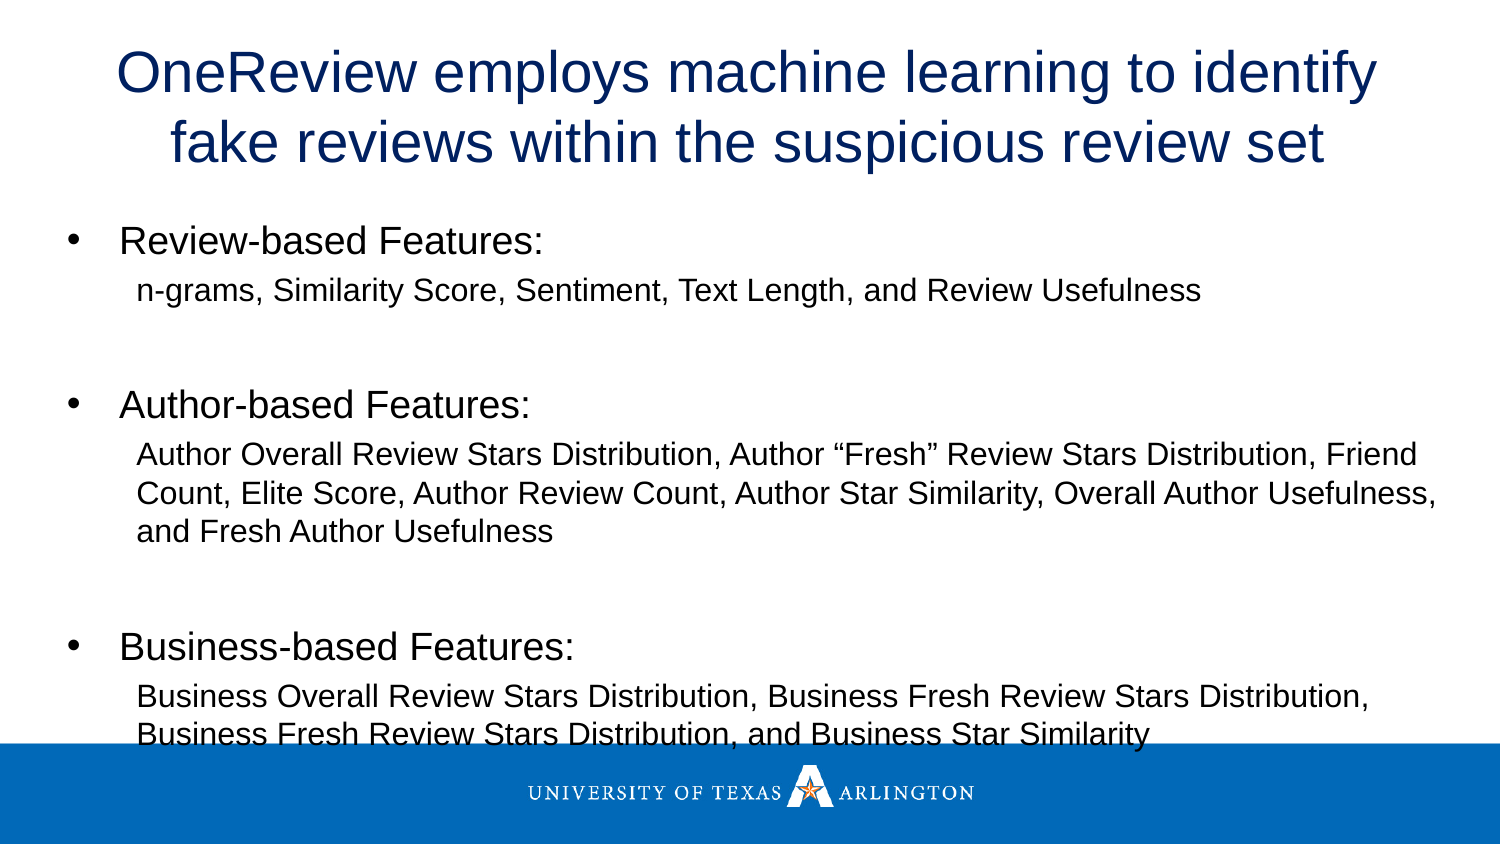

# OneReview employs machine learning to identify fake reviews within the suspicious review set
Review-based Features:
n-grams, Similarity Score, Sentiment, Text Length, and Review Usefulness

Author-based Features:
Author Overall Review Stars Distribution, Author “Fresh” Review Stars Distribution, Friend Count, Elite Score, Author Review Count, Author Star Similarity, Overall Author Usefulness, and Fresh Author Usefulness

Business-based Features:
Business Overall Review Stars Distribution, Business Fresh Review Stars Distribution, Business Fresh Review Stars Distribution, and Business Star Similarity